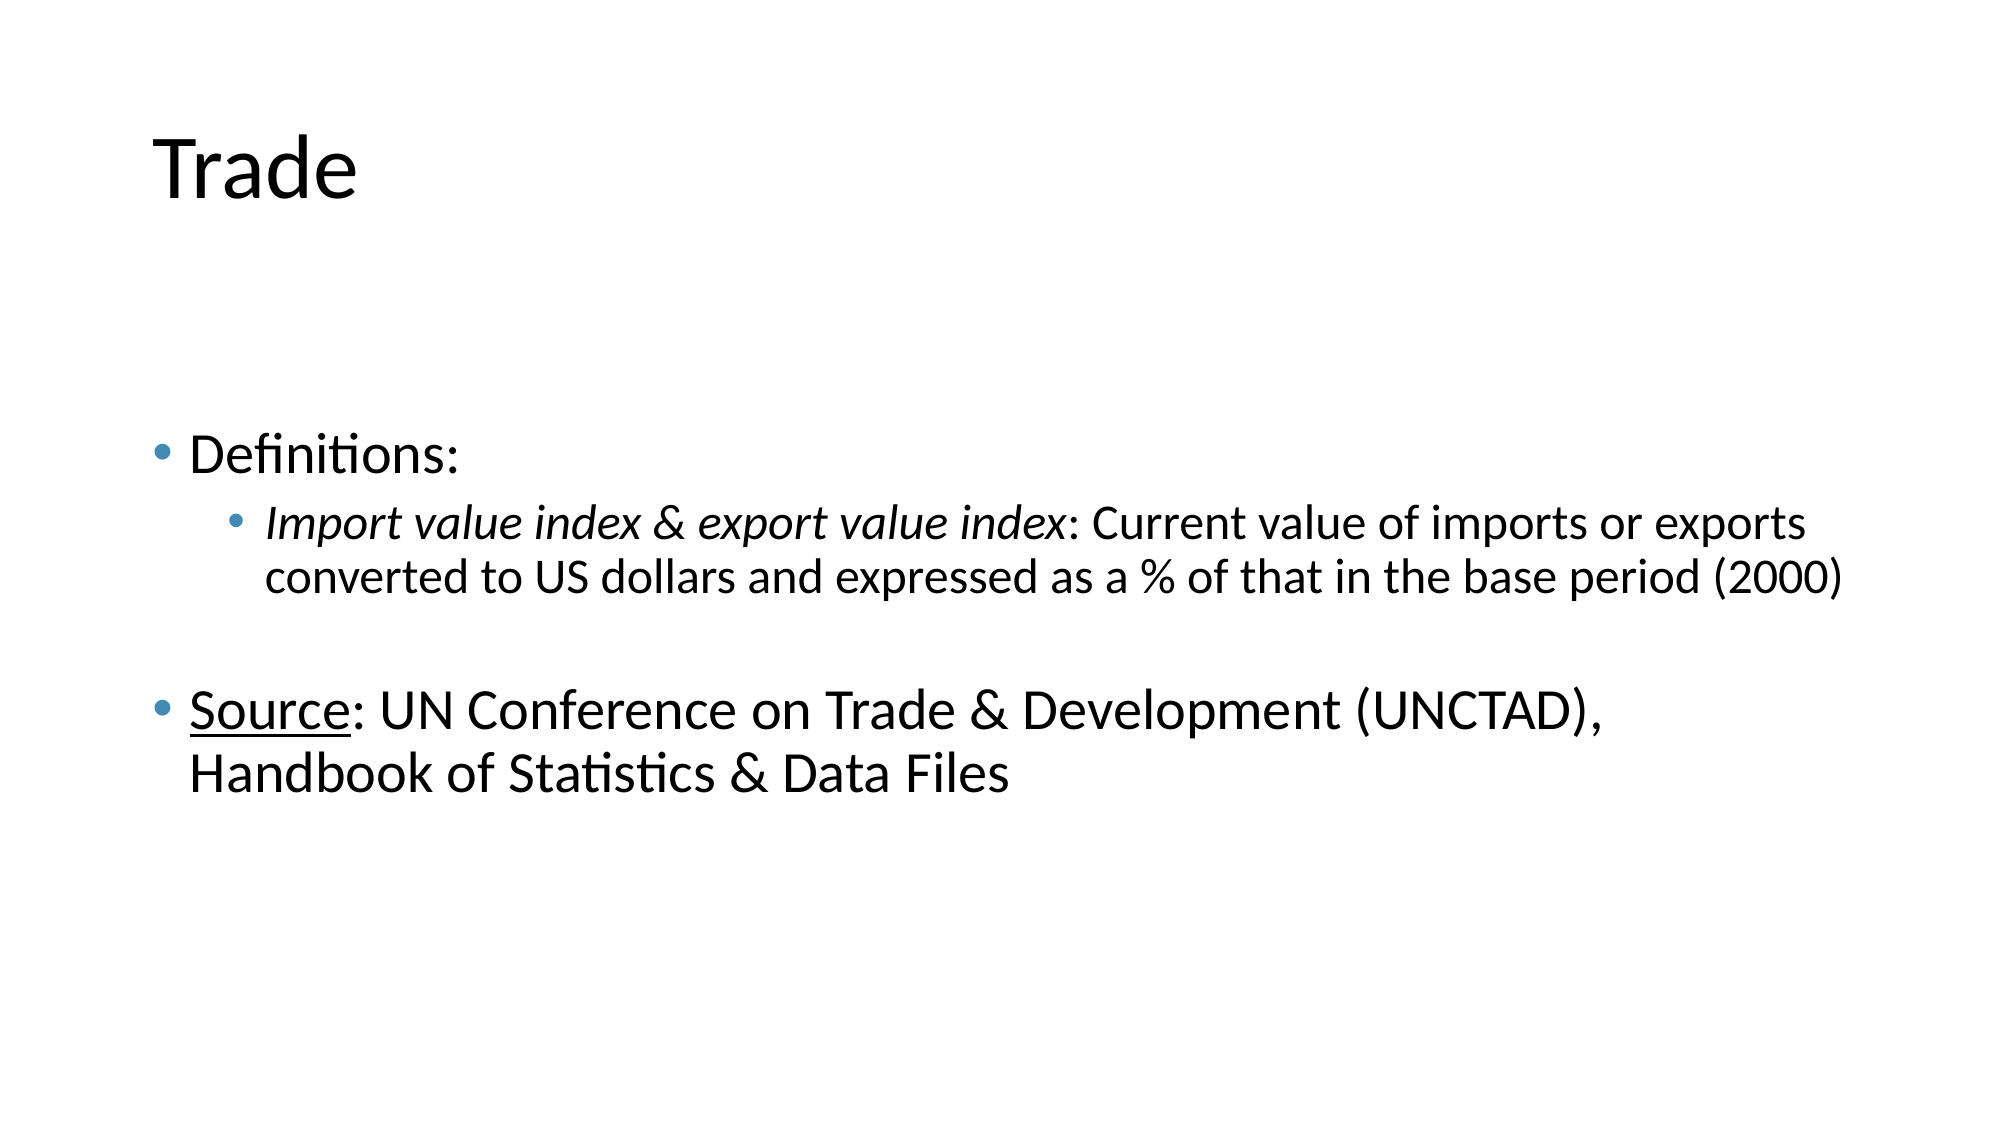

# Trade
Definitions:
Import value index & export value index: Current value of imports or exports converted to US dollars and expressed as a % of that in the base period (2000)
Source: UN Conference on Trade & Development (UNCTAD), Handbook of Statistics & Data Files